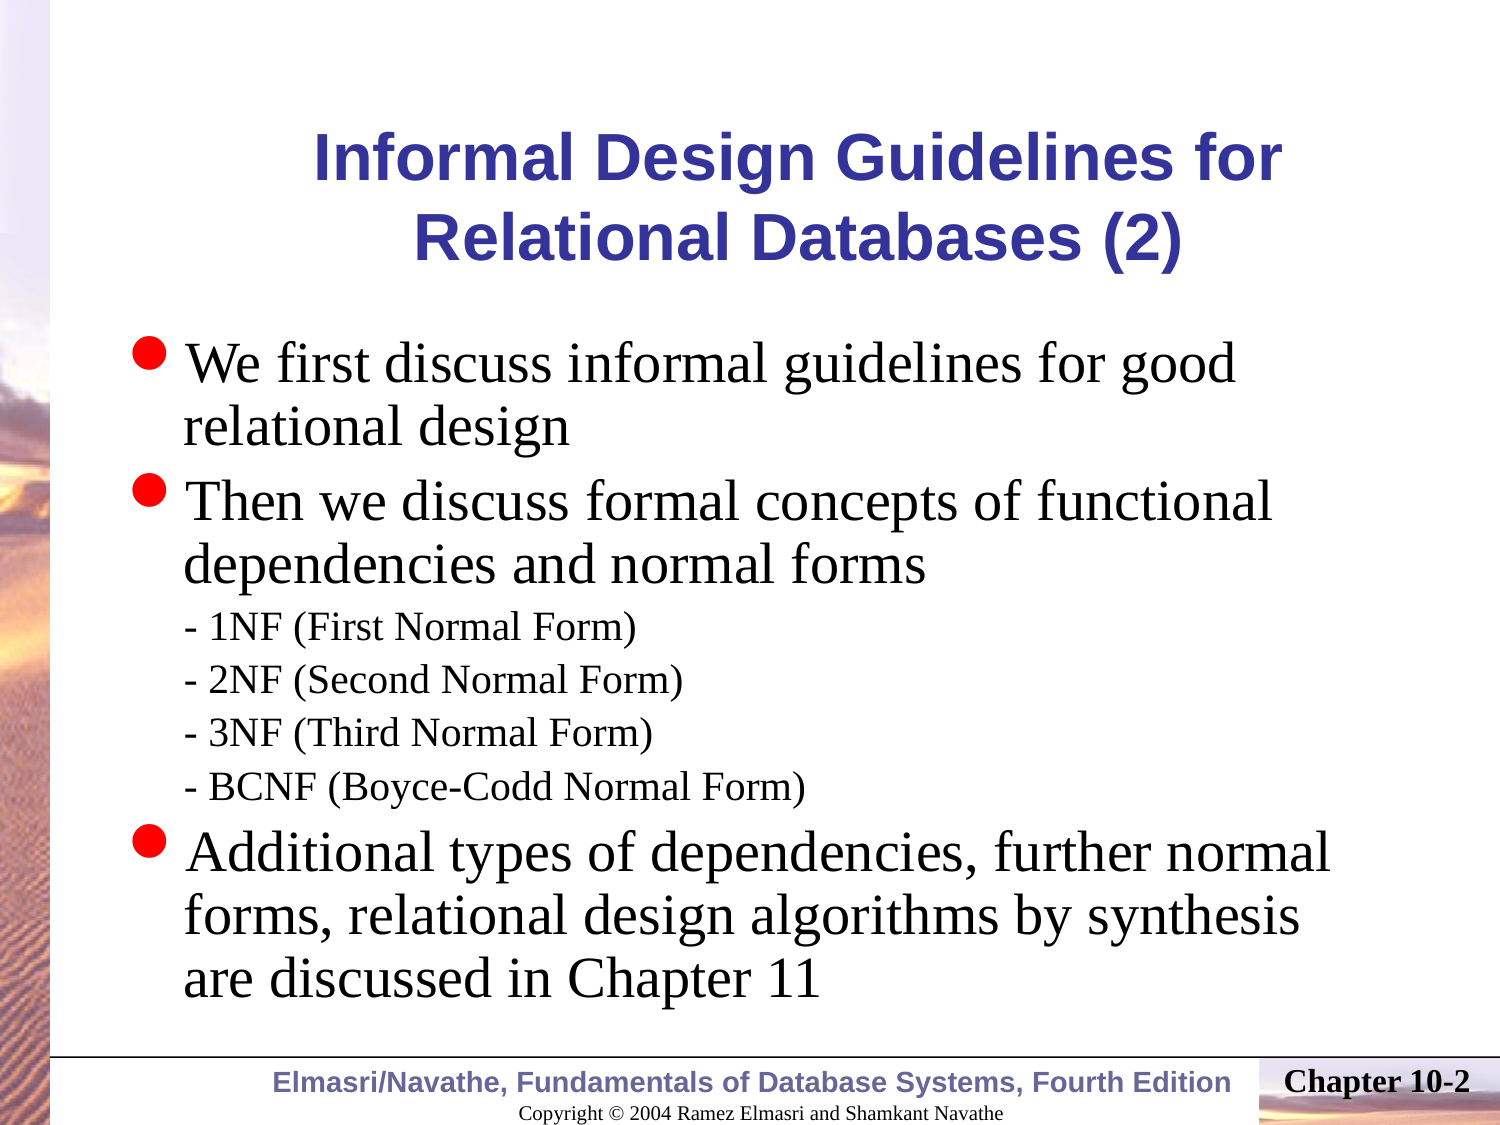

# Informal Design Guidelines for Relational Databases (2)
We first discuss informal guidelines for good relational design
Then we discuss formal concepts of functional dependencies and normal forms
	- 1NF (First Normal Form)
	- 2NF (Second Normal Form)
	- 3NF (Third Normal Form)
	- BCNF (Boyce-Codd Normal Form)
Additional types of dependencies, further normal forms, relational design algorithms by synthesis are discussed in Chapter 11
Chapter 10-2